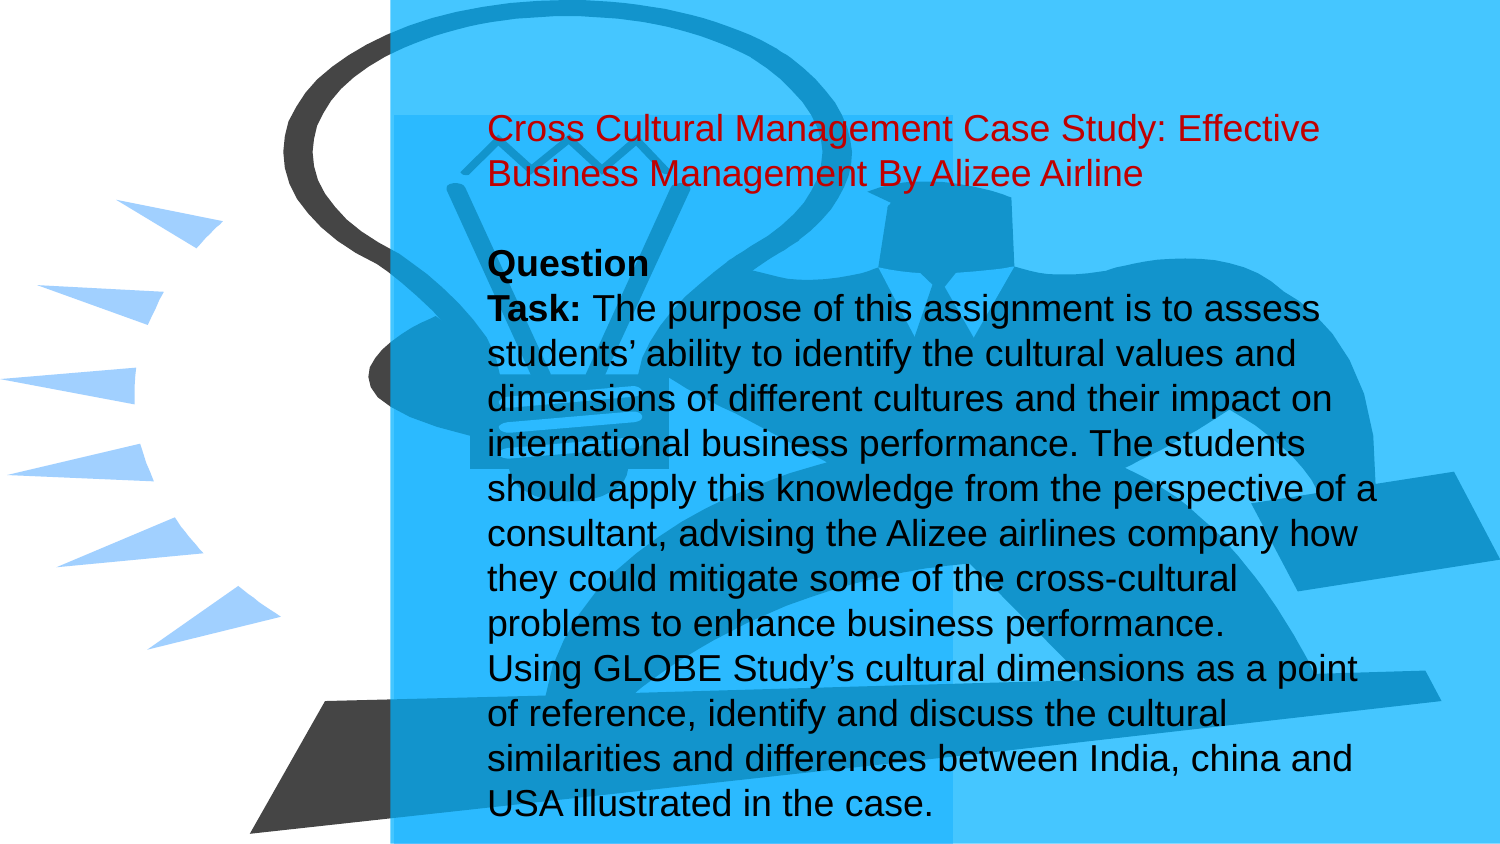

Cross Cultural Management Case Study: Effective Business Management By Alizee Airline

Question
Task: The purpose of this assignment is to assess students’ ability to identify the cultural values and dimensions of different cultures and their impact on international business performance. The students should apply this knowledge from the perspective of a consultant, advising the Alizee airlines company how they could mitigate some of the cross-cultural problems to enhance business performance.
Using GLOBE Study’s cultural dimensions as a point of reference, identify and discuss the cultural similarities and differences between India, china and USA illustrated in the case.